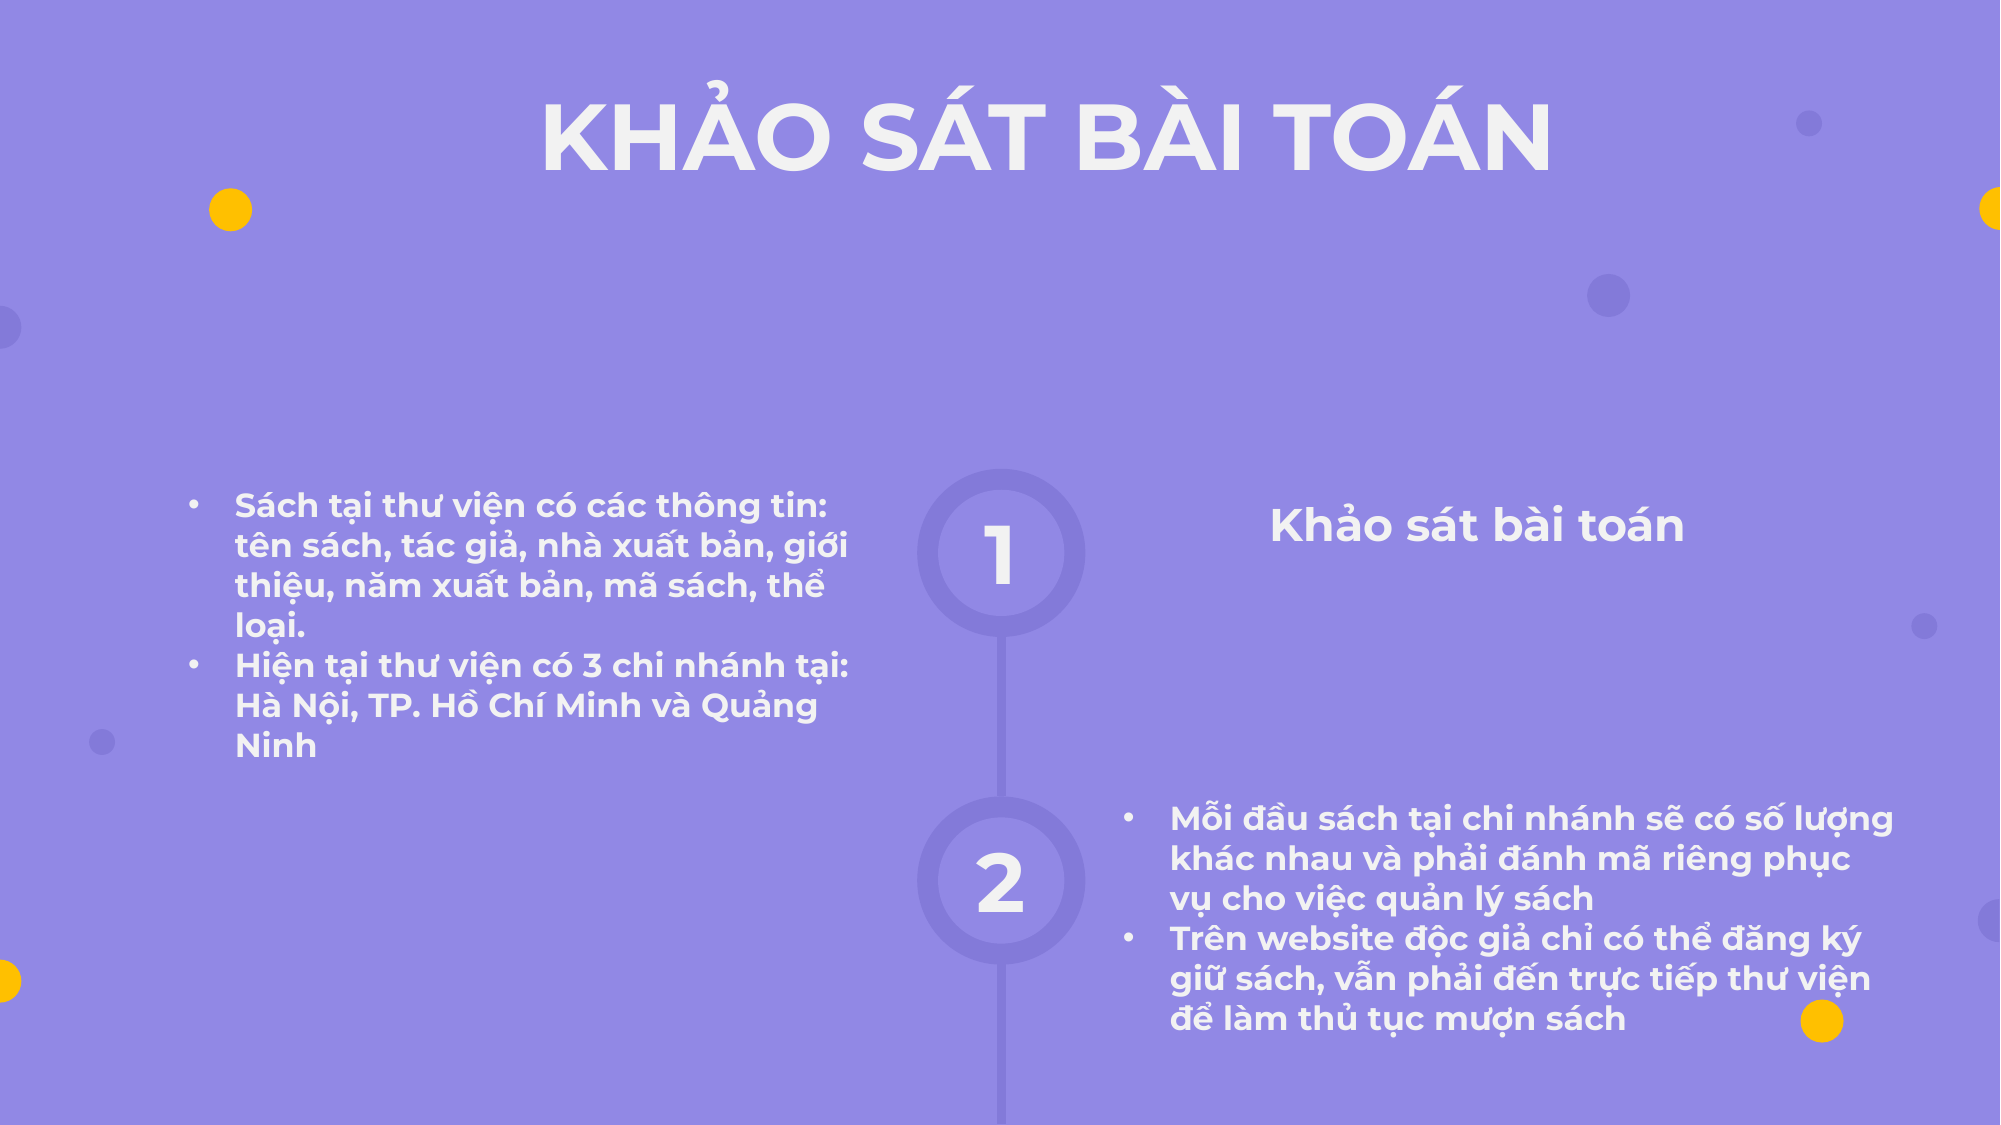

KHẢO SÁT BÀI TOÁN

Sách tại thư viện có các thông tin: tên sách, tác giả, nhà xuất bản, giới thiệu, năm xuất bản, mã sách, thể loại.
Hiện tại thư viện có 3 chi nhánh tại: Hà Nội, TP. Hồ Chí Minh và Quảng Ninh

Khảo sát bài toán

1

Mỗi đầu sách tại chi nhánh sẽ có số lượng khác nhau và phải đánh mã riêng phục vụ cho việc quản lý sách
Trên website độc giả chỉ có thể đăng ký giữ sách, vẫn phải đến trực tiếp thư viện để làm thủ tục mượn sách

2